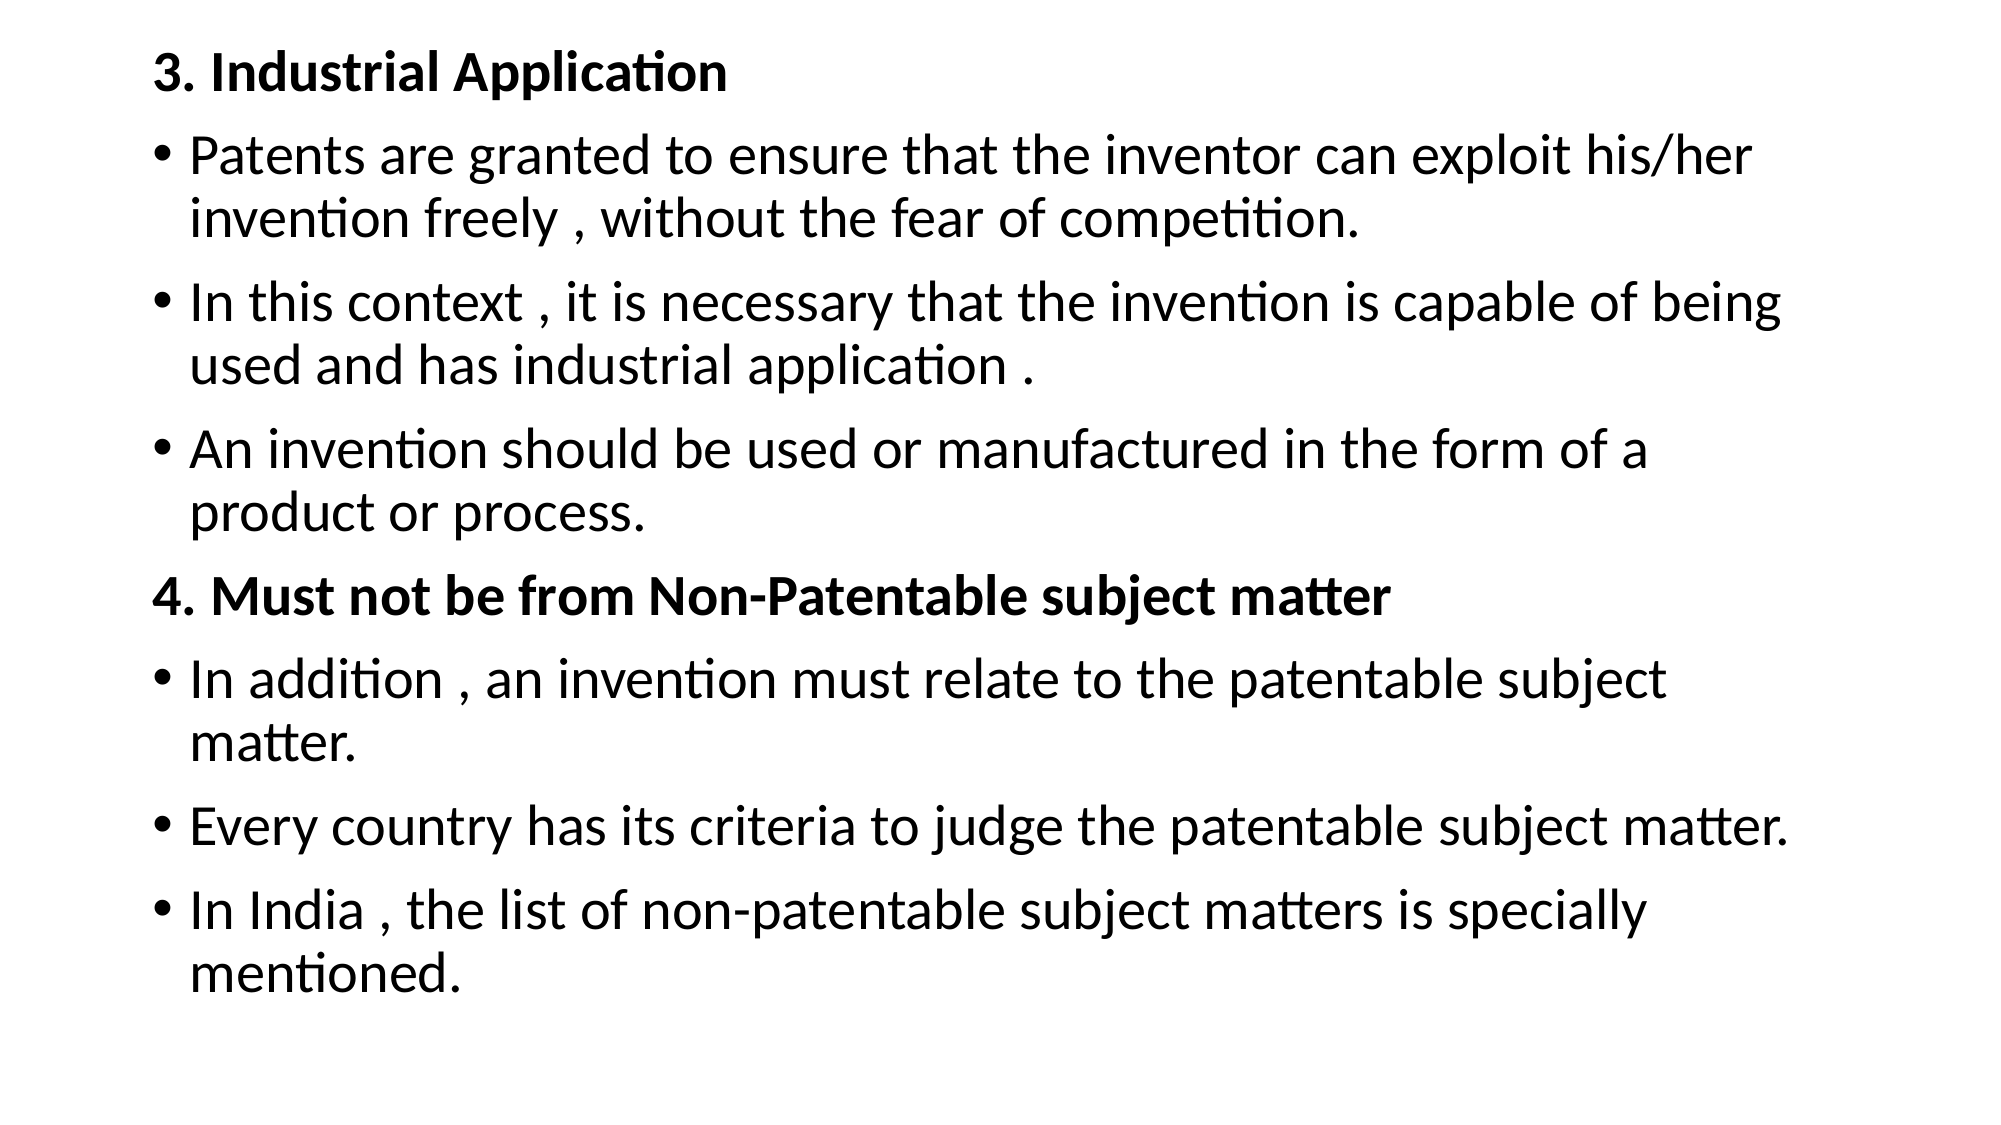

3. Industrial Application
Patents are granted to ensure that the inventor can exploit his/her invention freely , without the fear of competition.
In this context , it is necessary that the invention is capable of being used and has industrial application .
An invention should be used or manufactured in the form of a product or process.
4. Must not be from Non-Patentable subject matter
In addition , an invention must relate to the patentable subject matter.
Every country has its criteria to judge the patentable subject matter.
In India , the list of non-patentable subject matters is specially mentioned.